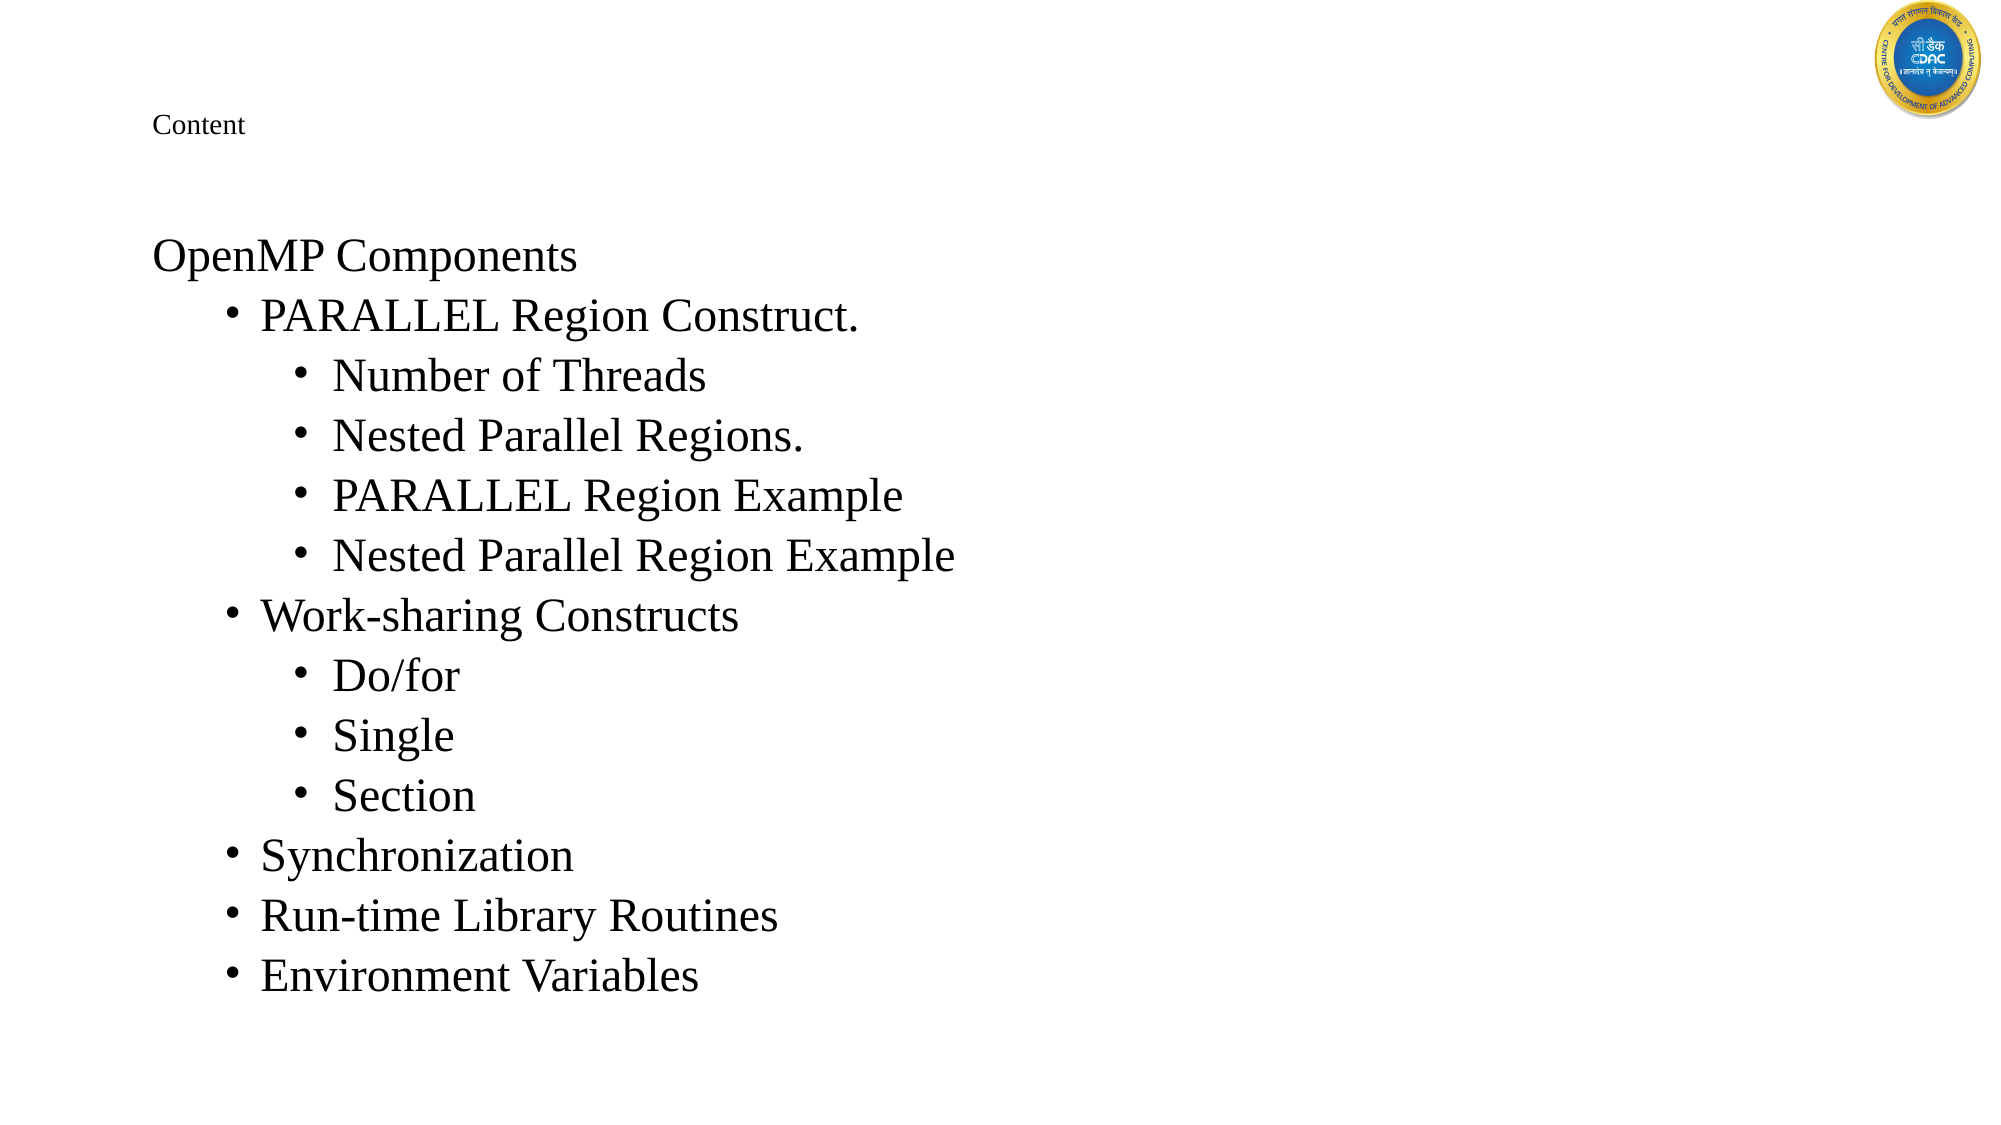

# Content
OpenMP Components
PARALLEL Region Construct.
Number of Threads
Nested Parallel Regions.
PARALLEL Region Example
Nested Parallel Region Example
Work-sharing Constructs
Do/for
Single
Section
Synchronization
Run-time Library Routines
Environment Variables